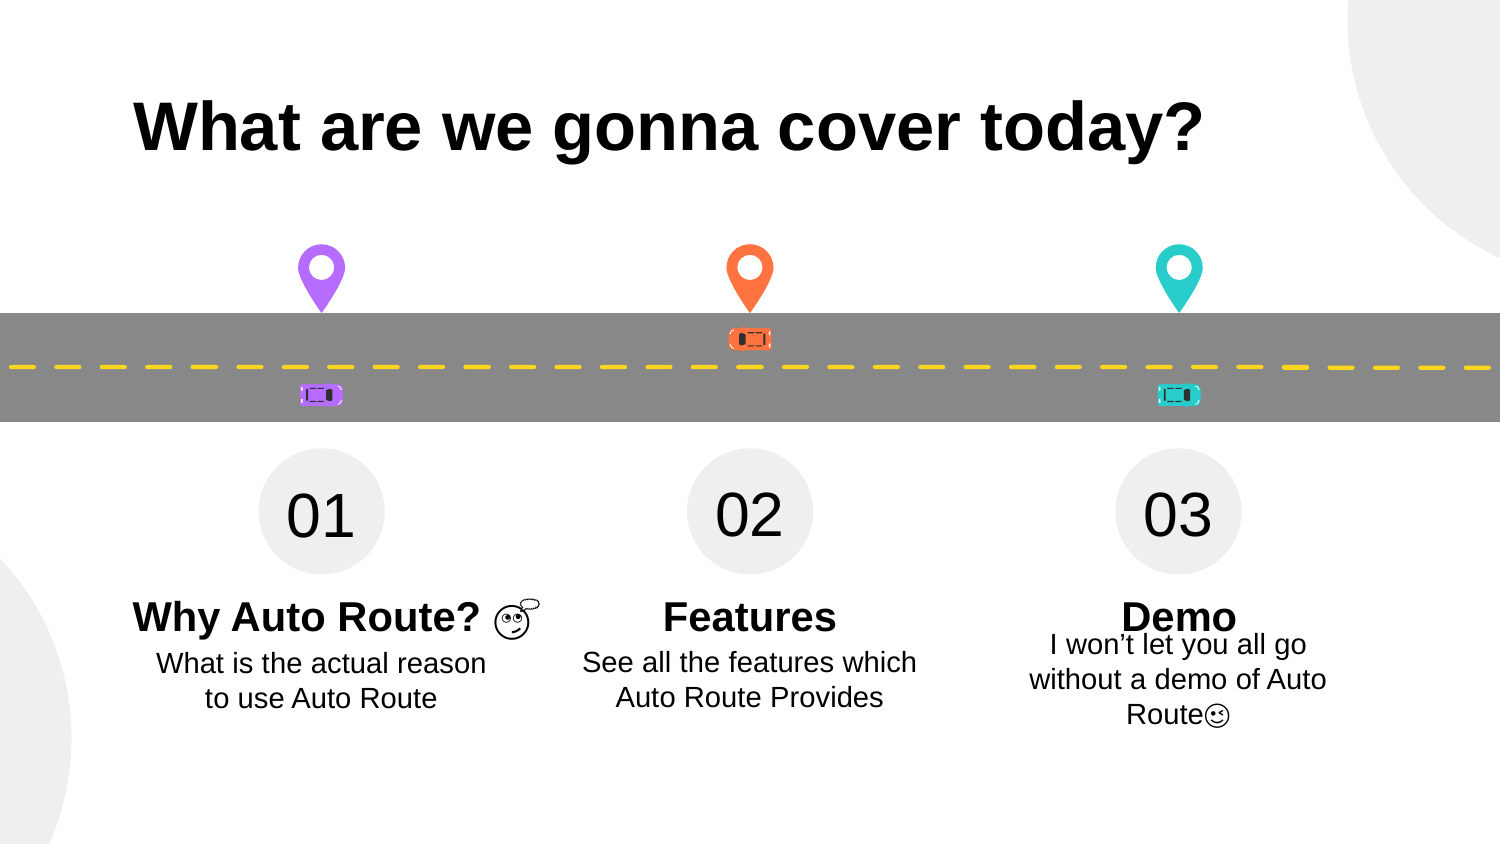

What are we gonna cover today?

03
02
# 01
Demo
Features
Why Auto Route? 🤔
See all the features which Auto Route Provides
I won’t let you all go without a demo of Auto Route😉
What is the actual reason to use Auto Route